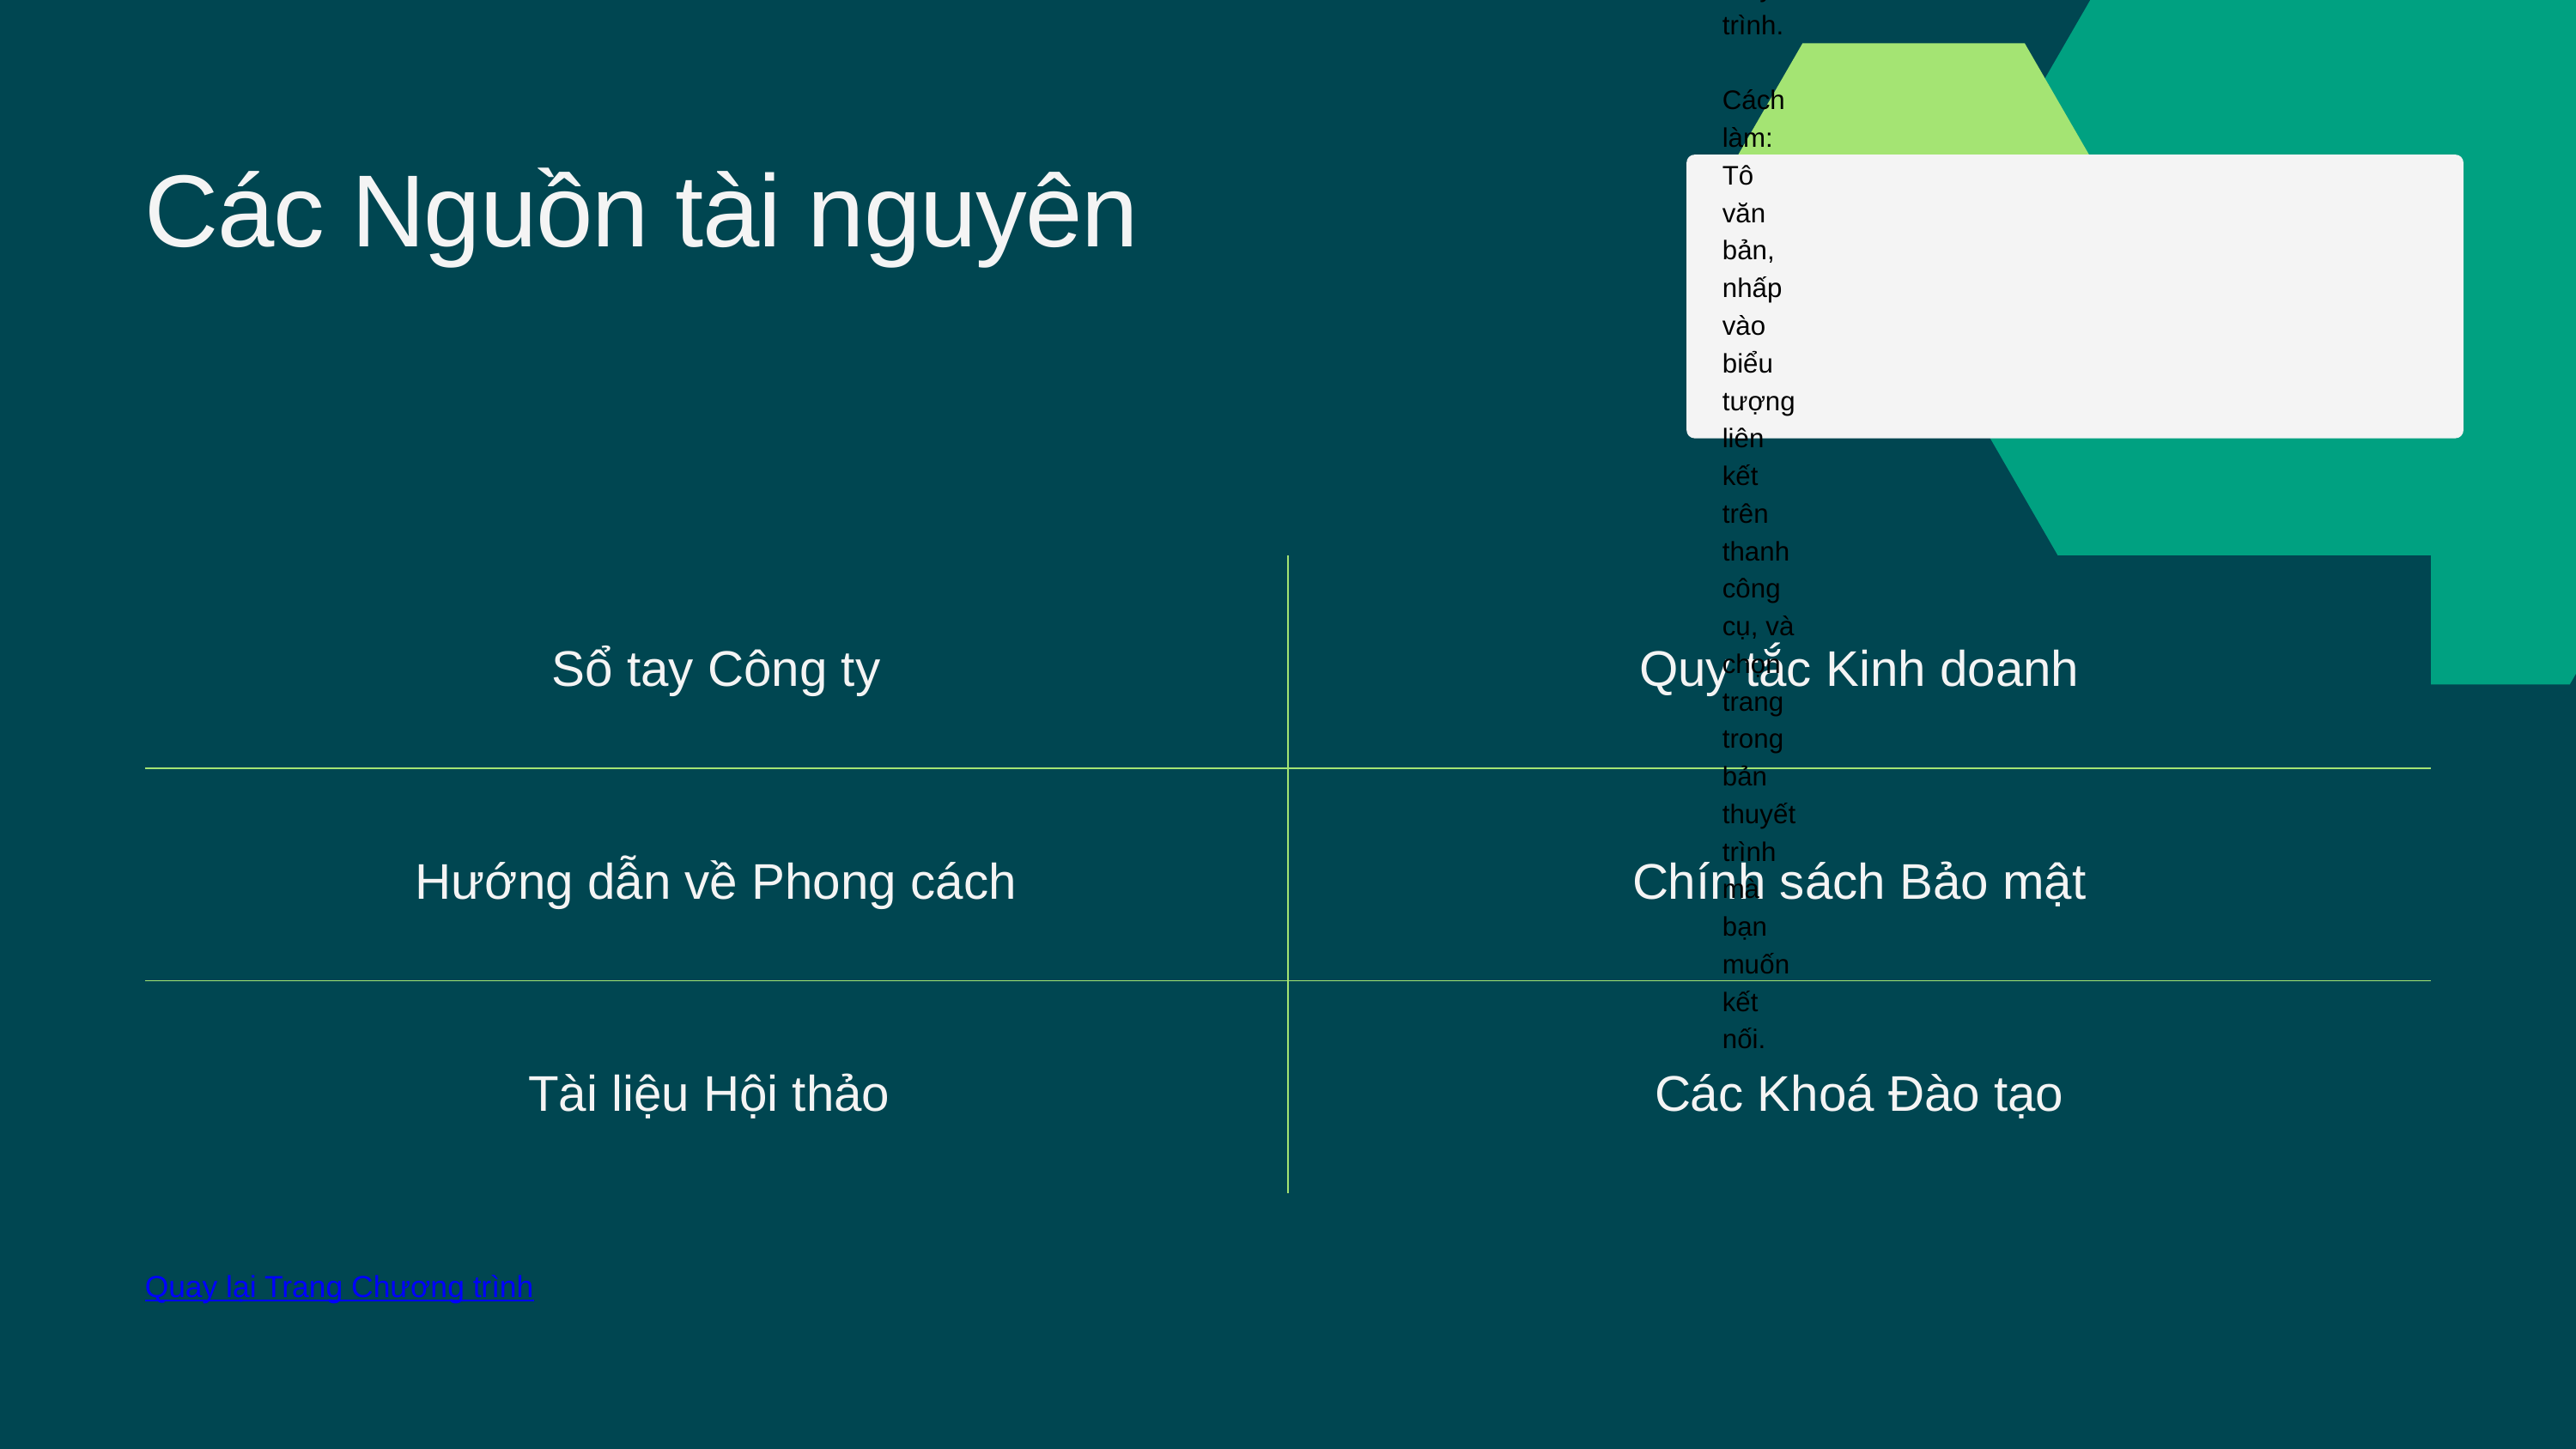

Các Nguồn tài nguyên

Mẹo: Sử dụng các liên kết để di chuyển đến một trang khác bên trong bản thuyết trình.

Cách làm: Tô văn bản, nhấp vào biểu tượng liên kết trên thanh công cụ, và chọn trang trong bản thuyết trình mà bạn muốn kết nối.
| Sổ tay Công ty | Quy tắc Kinh doanh |
| --- | --- |
| Hướng dẫn về Phong cách | Chính sách Bảo mật |
| Tài liệu Hội thảo | Các Khoá Đào tạo |
Quay lại Trang Chương trình